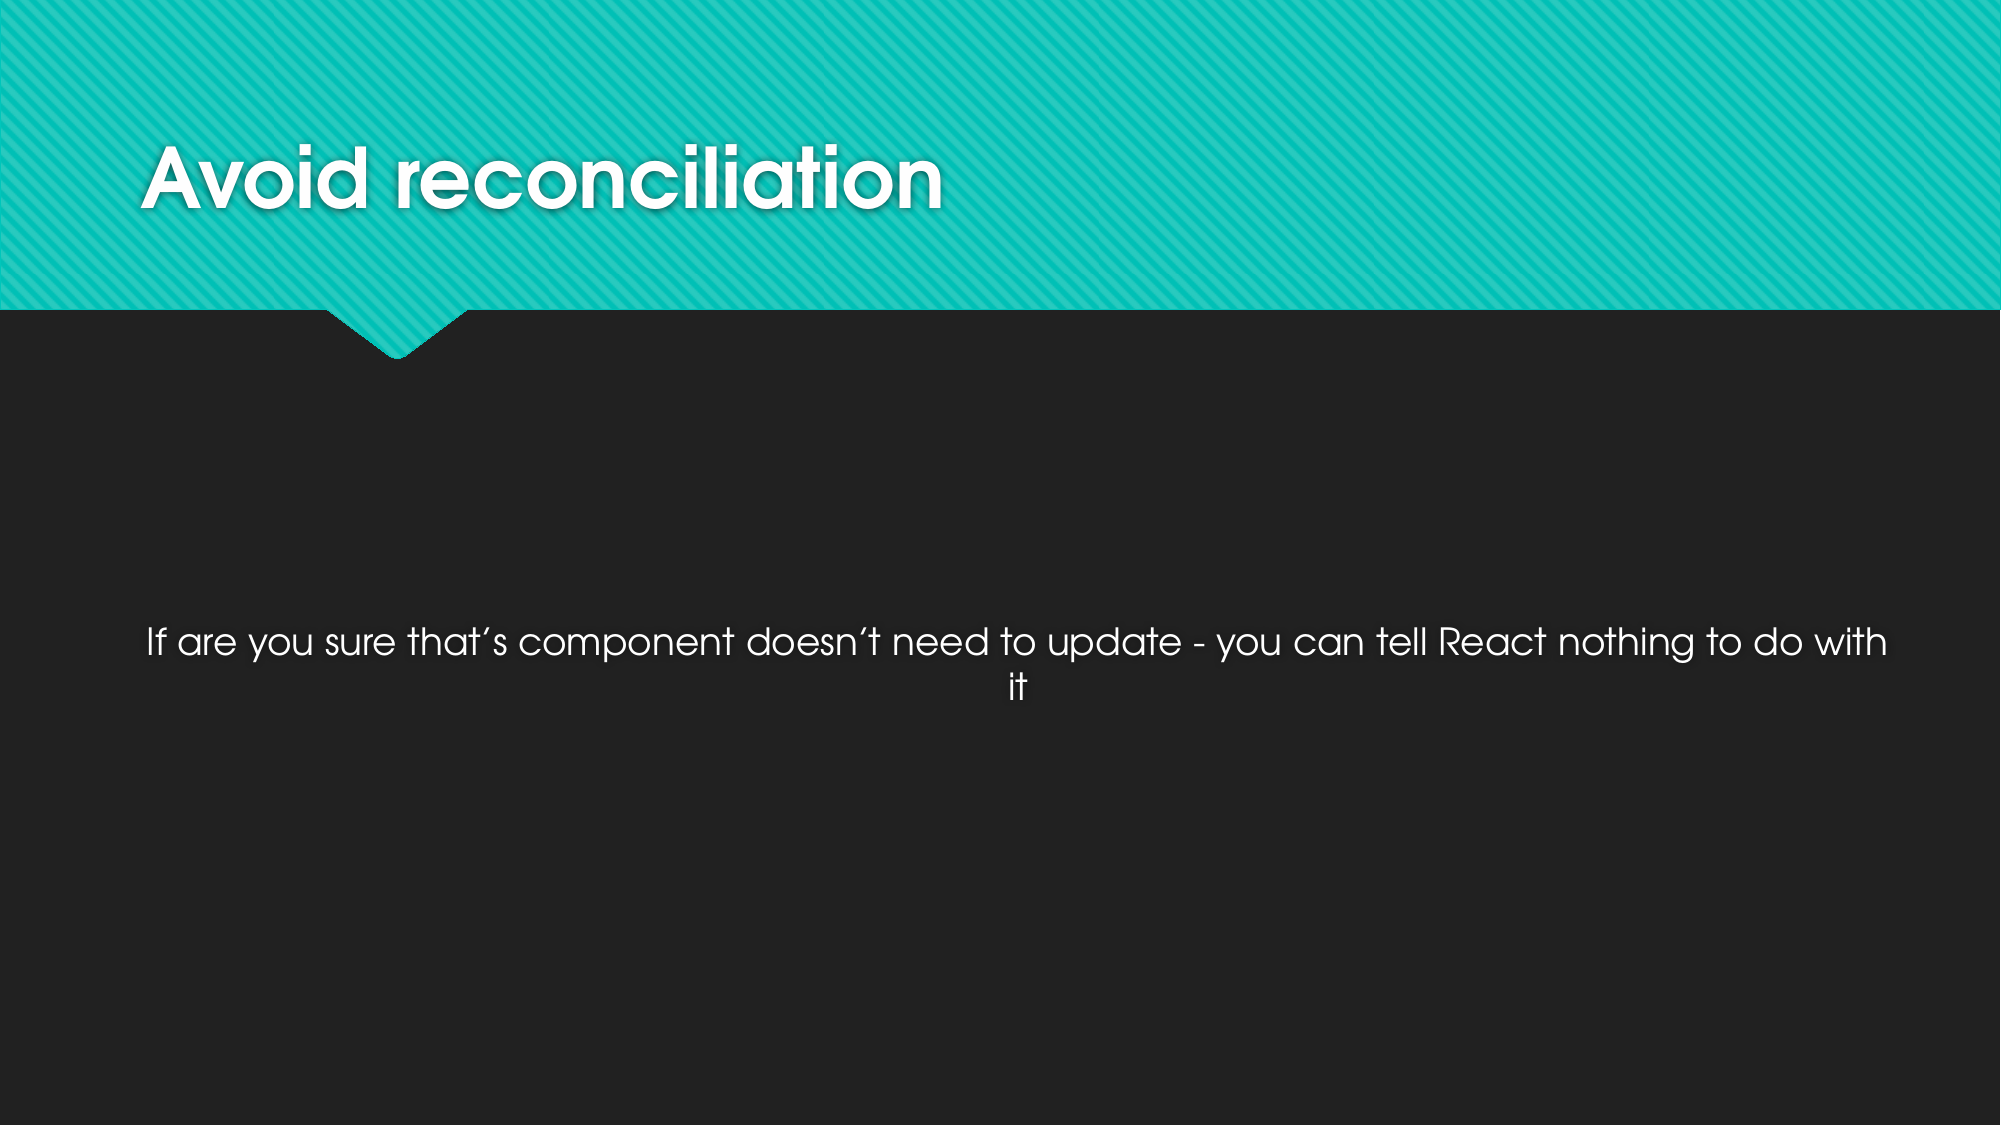

# Avoid reconciliation
If are you sure that’s component doesn’t need to update - you can tell React nothing to do with it